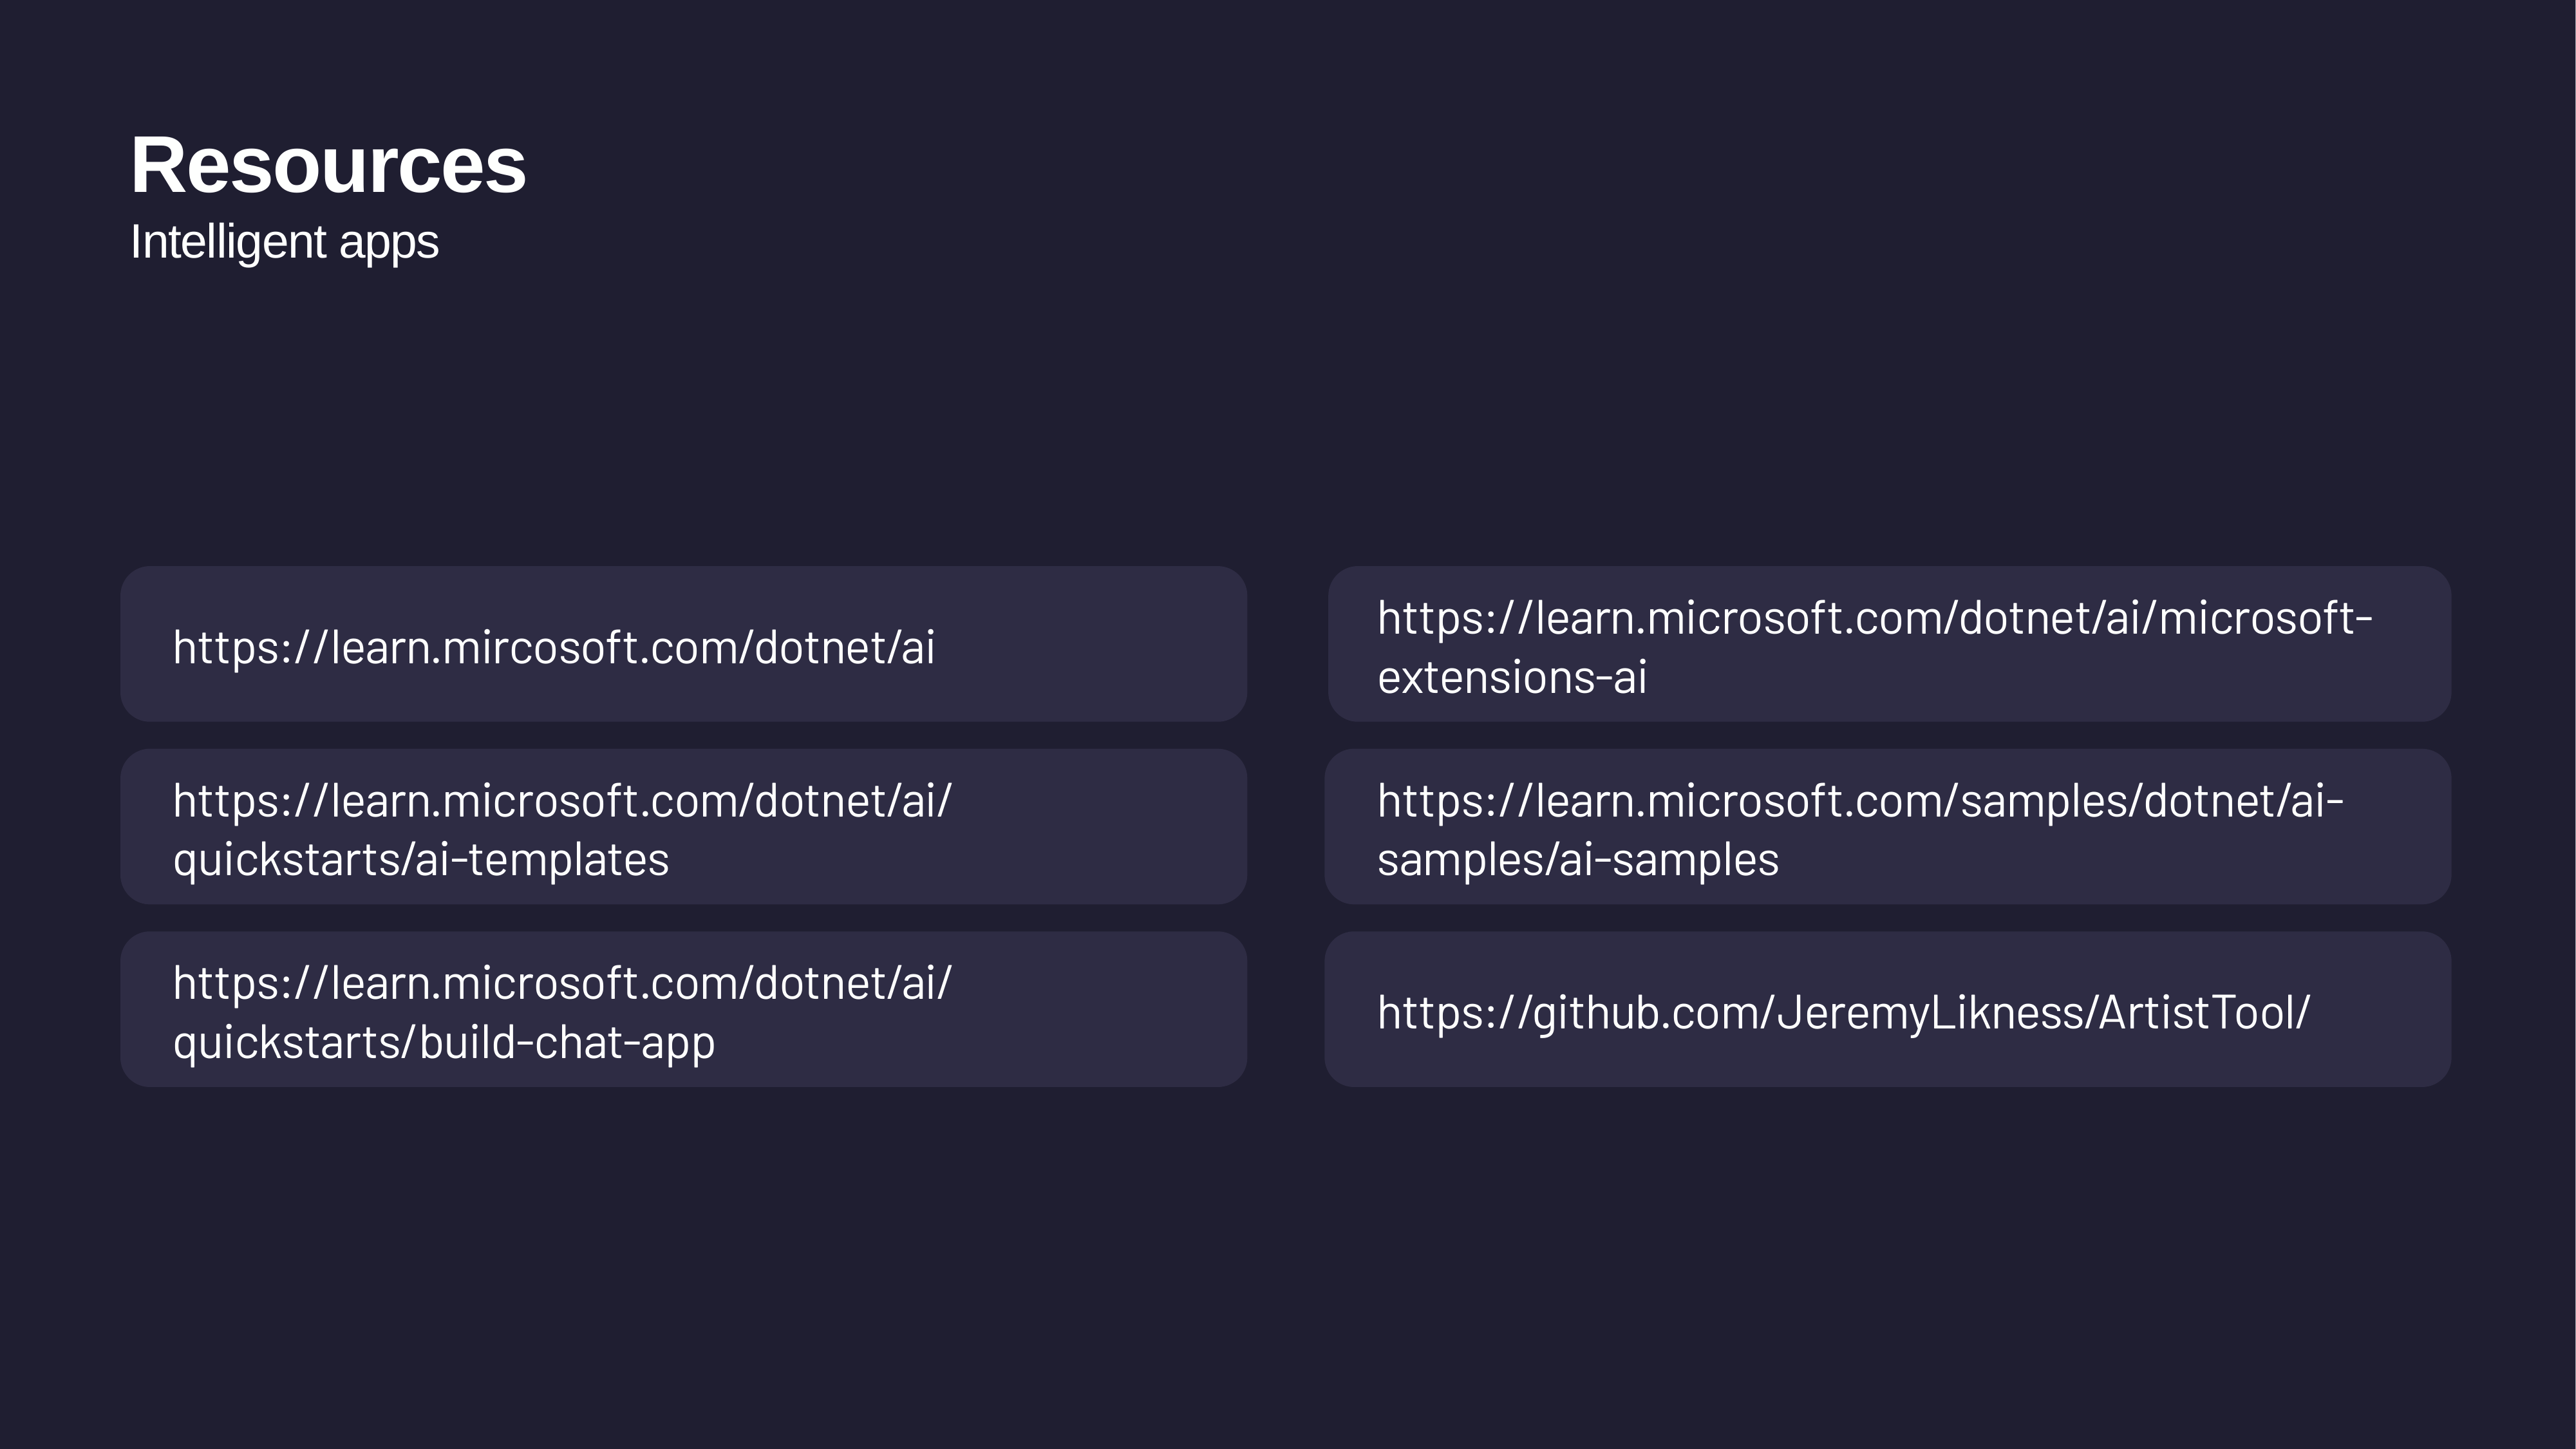

Resources
Intelligent apps
https://learn.mircosoft.com/dotnet/ai
https://learn.microsoft.com/dotnet/ai/microsoft-extensions-ai
https://learn.microsoft.com/dotnet/ai/quickstarts/ai-templates
https://learn.microsoft.com/samples/dotnet/ai-samples/ai-samples
https://learn.microsoft.com/dotnet/ai/quickstarts/build-chat-app
https://github.com/JeremyLikness/ArtistTool/